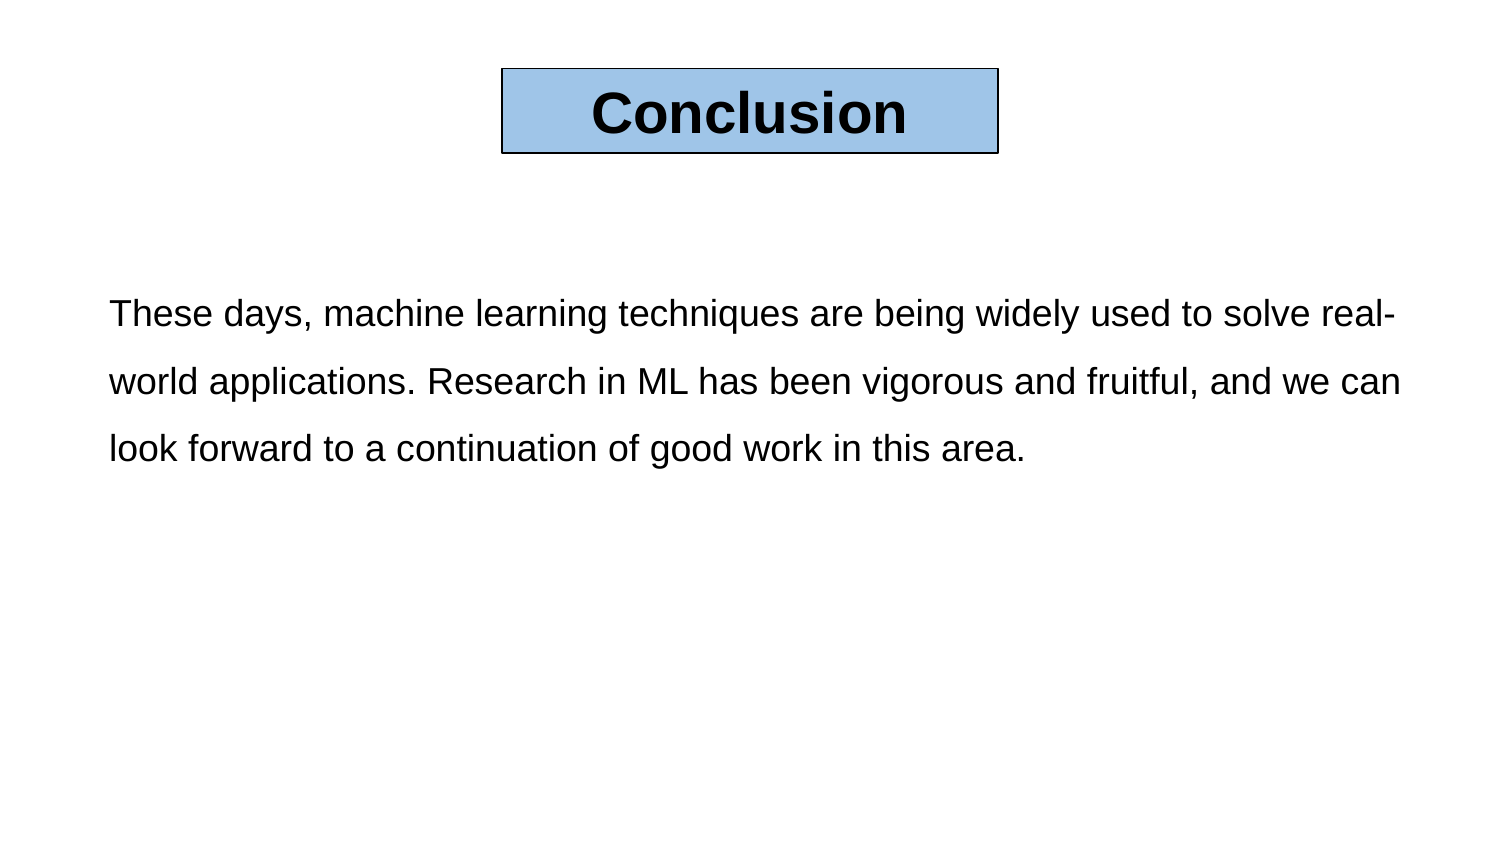

Conclusion
These days, machine learning techniques are being widely used to solve real-world applications. Research in ML has been vigorous and fruitful, and we can look forward to a continuation of good work in this area.